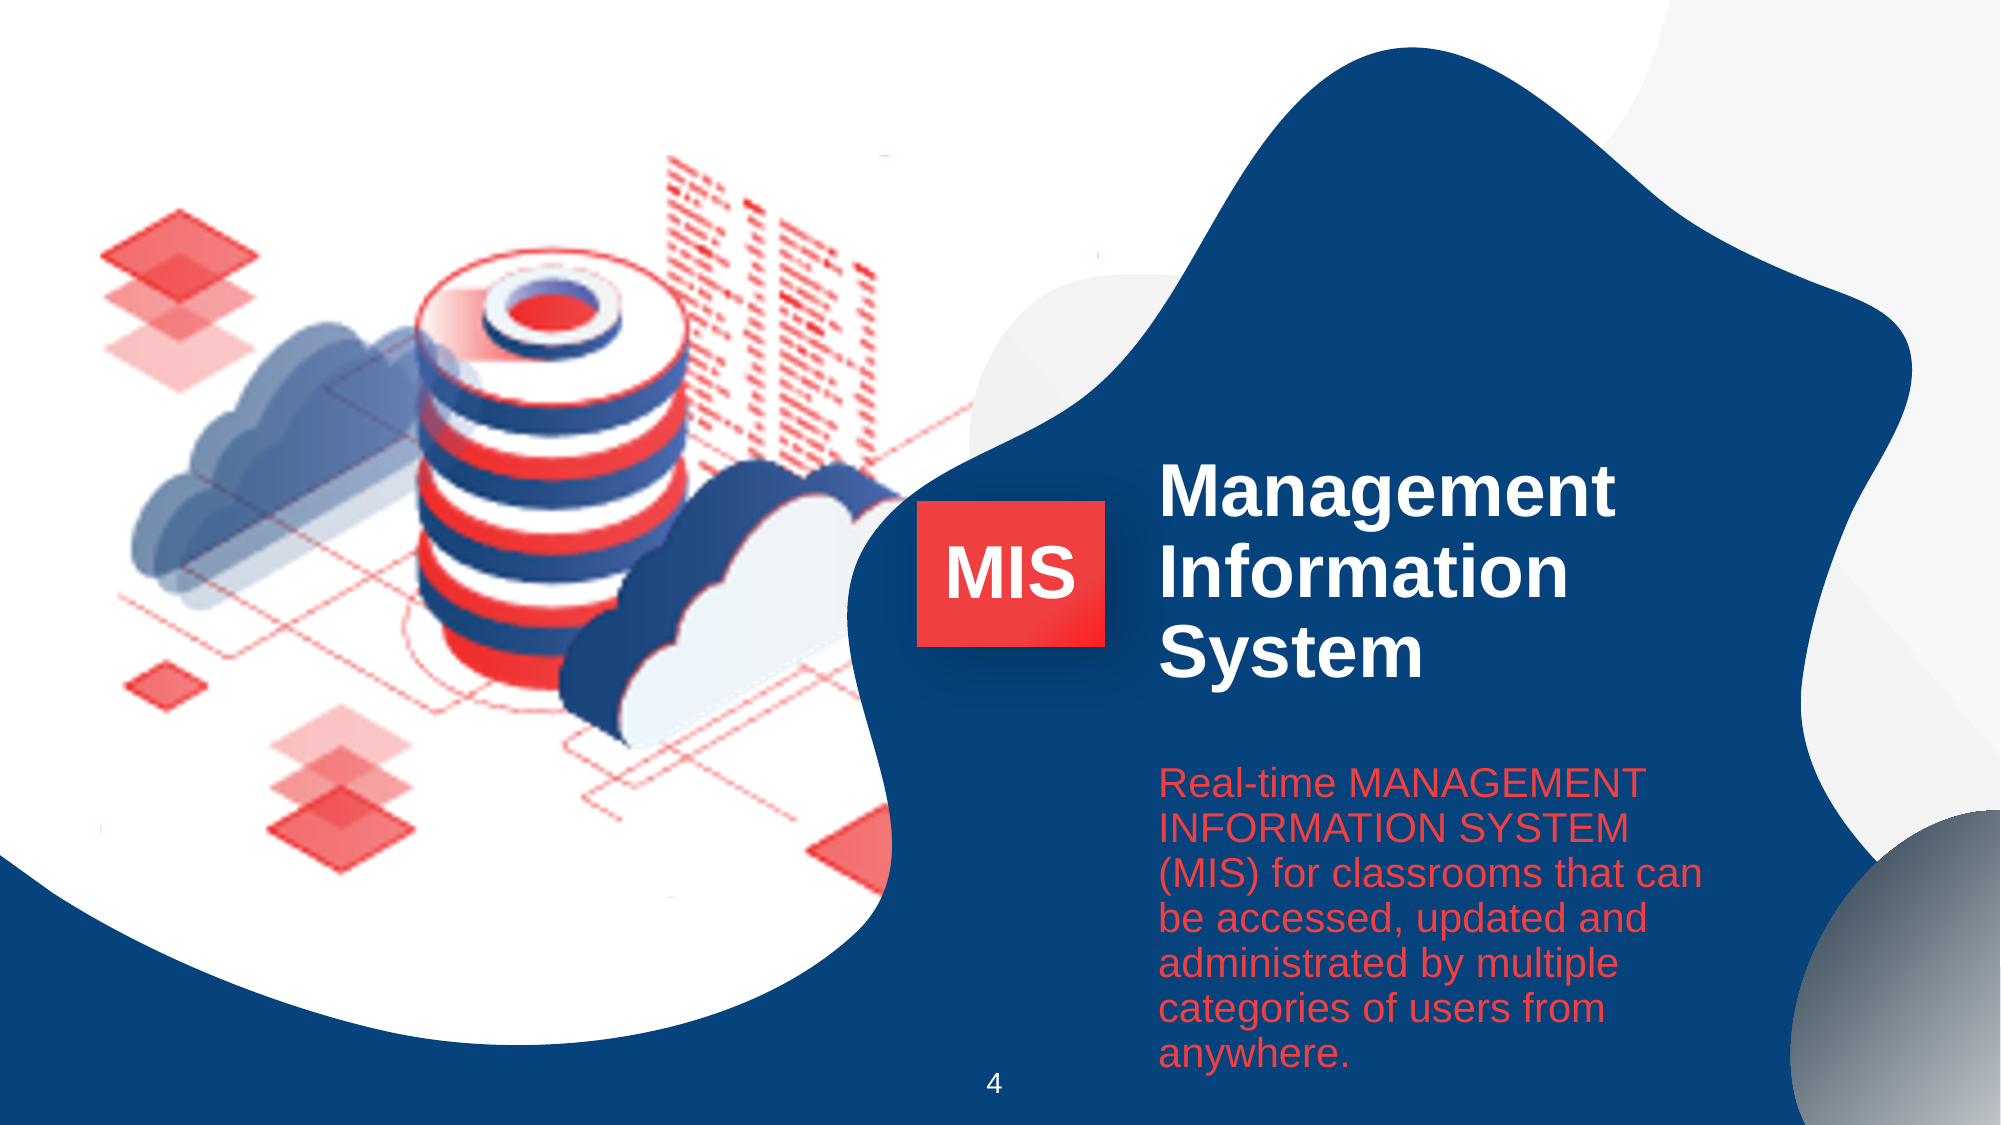

# Management Information System
MIS
Real-time MANAGEMENT INFORMATION SYSTEM (MIS) for classrooms that can be accessed, updated and administrated by multiple categories of users from anywhere.
4